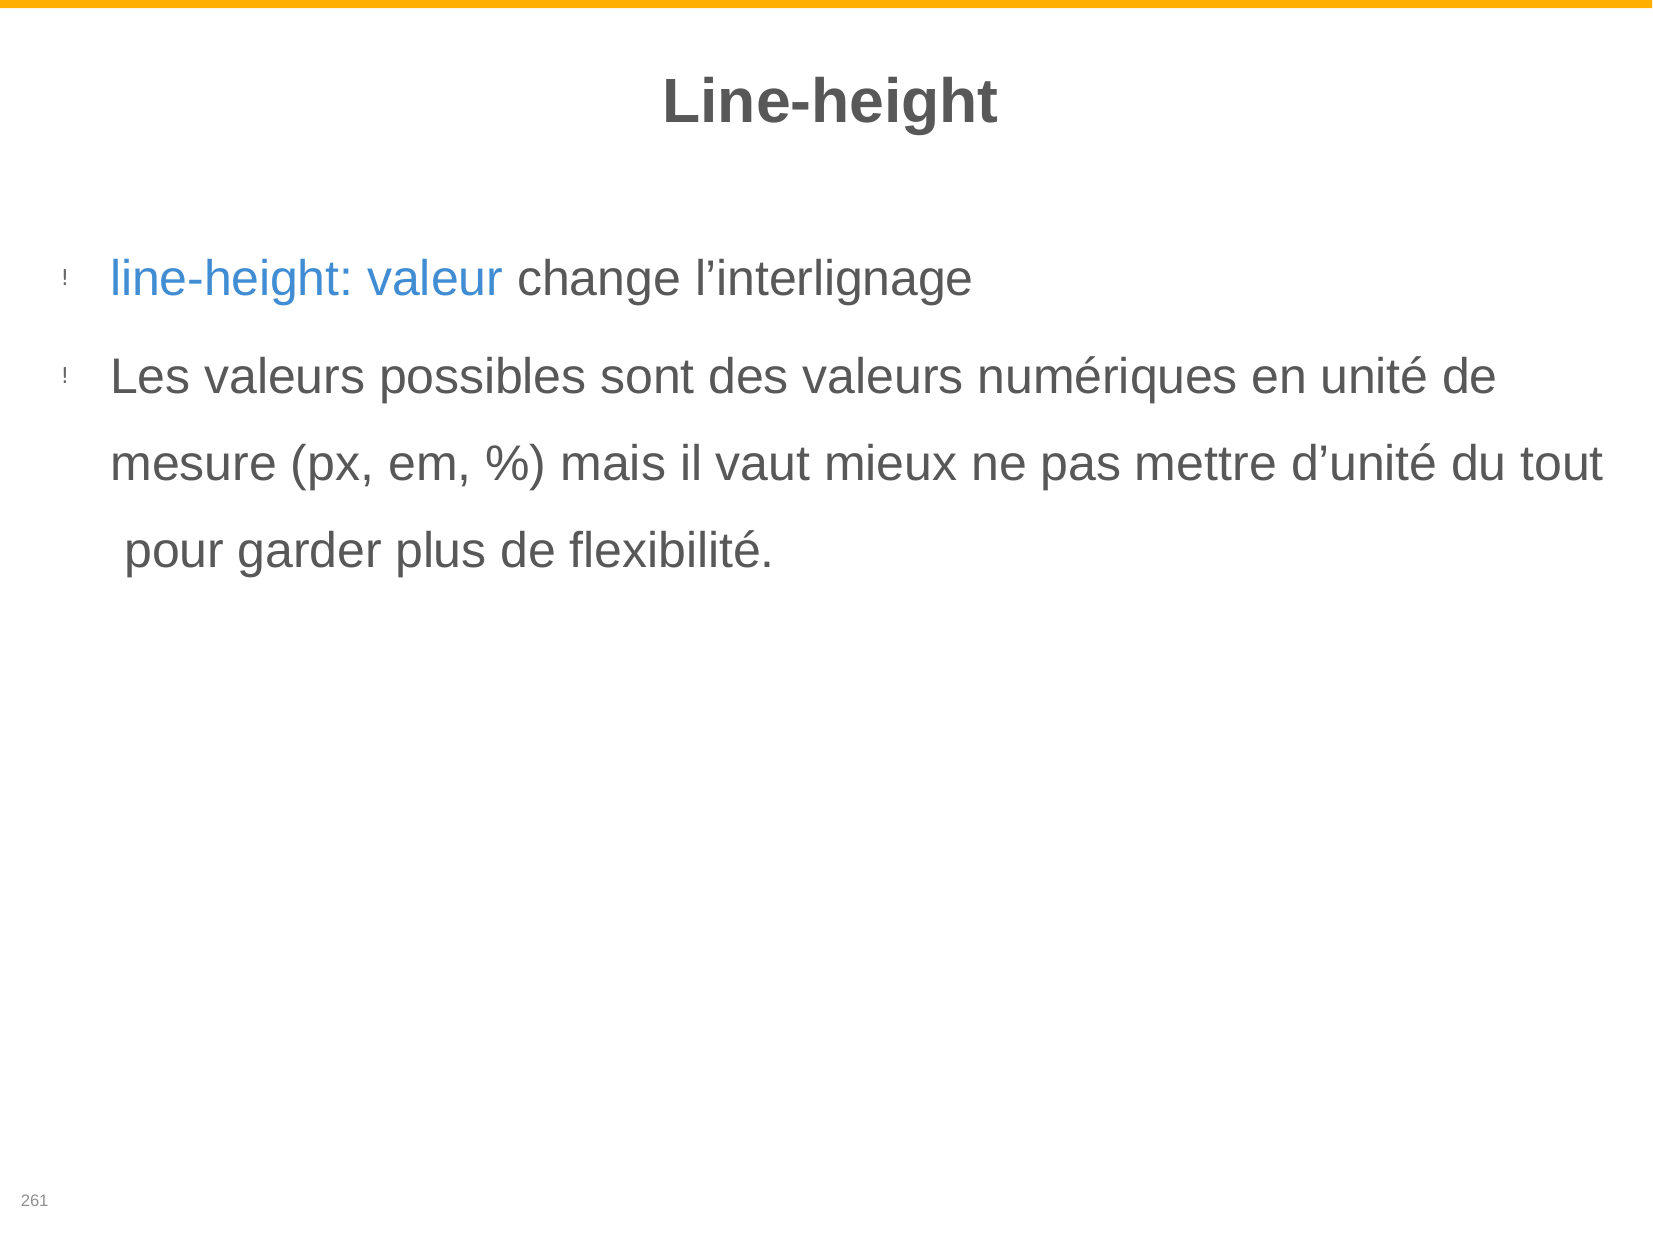

# Line-height
line-height: valeur change l’interlignage
Les valeurs possibles sont des valeurs numériques en unité de  mesure (px, em, %) mais il vaut mieux ne pas mettre d’unité du tout  pour garder plus de flexibilité.
!
!
261